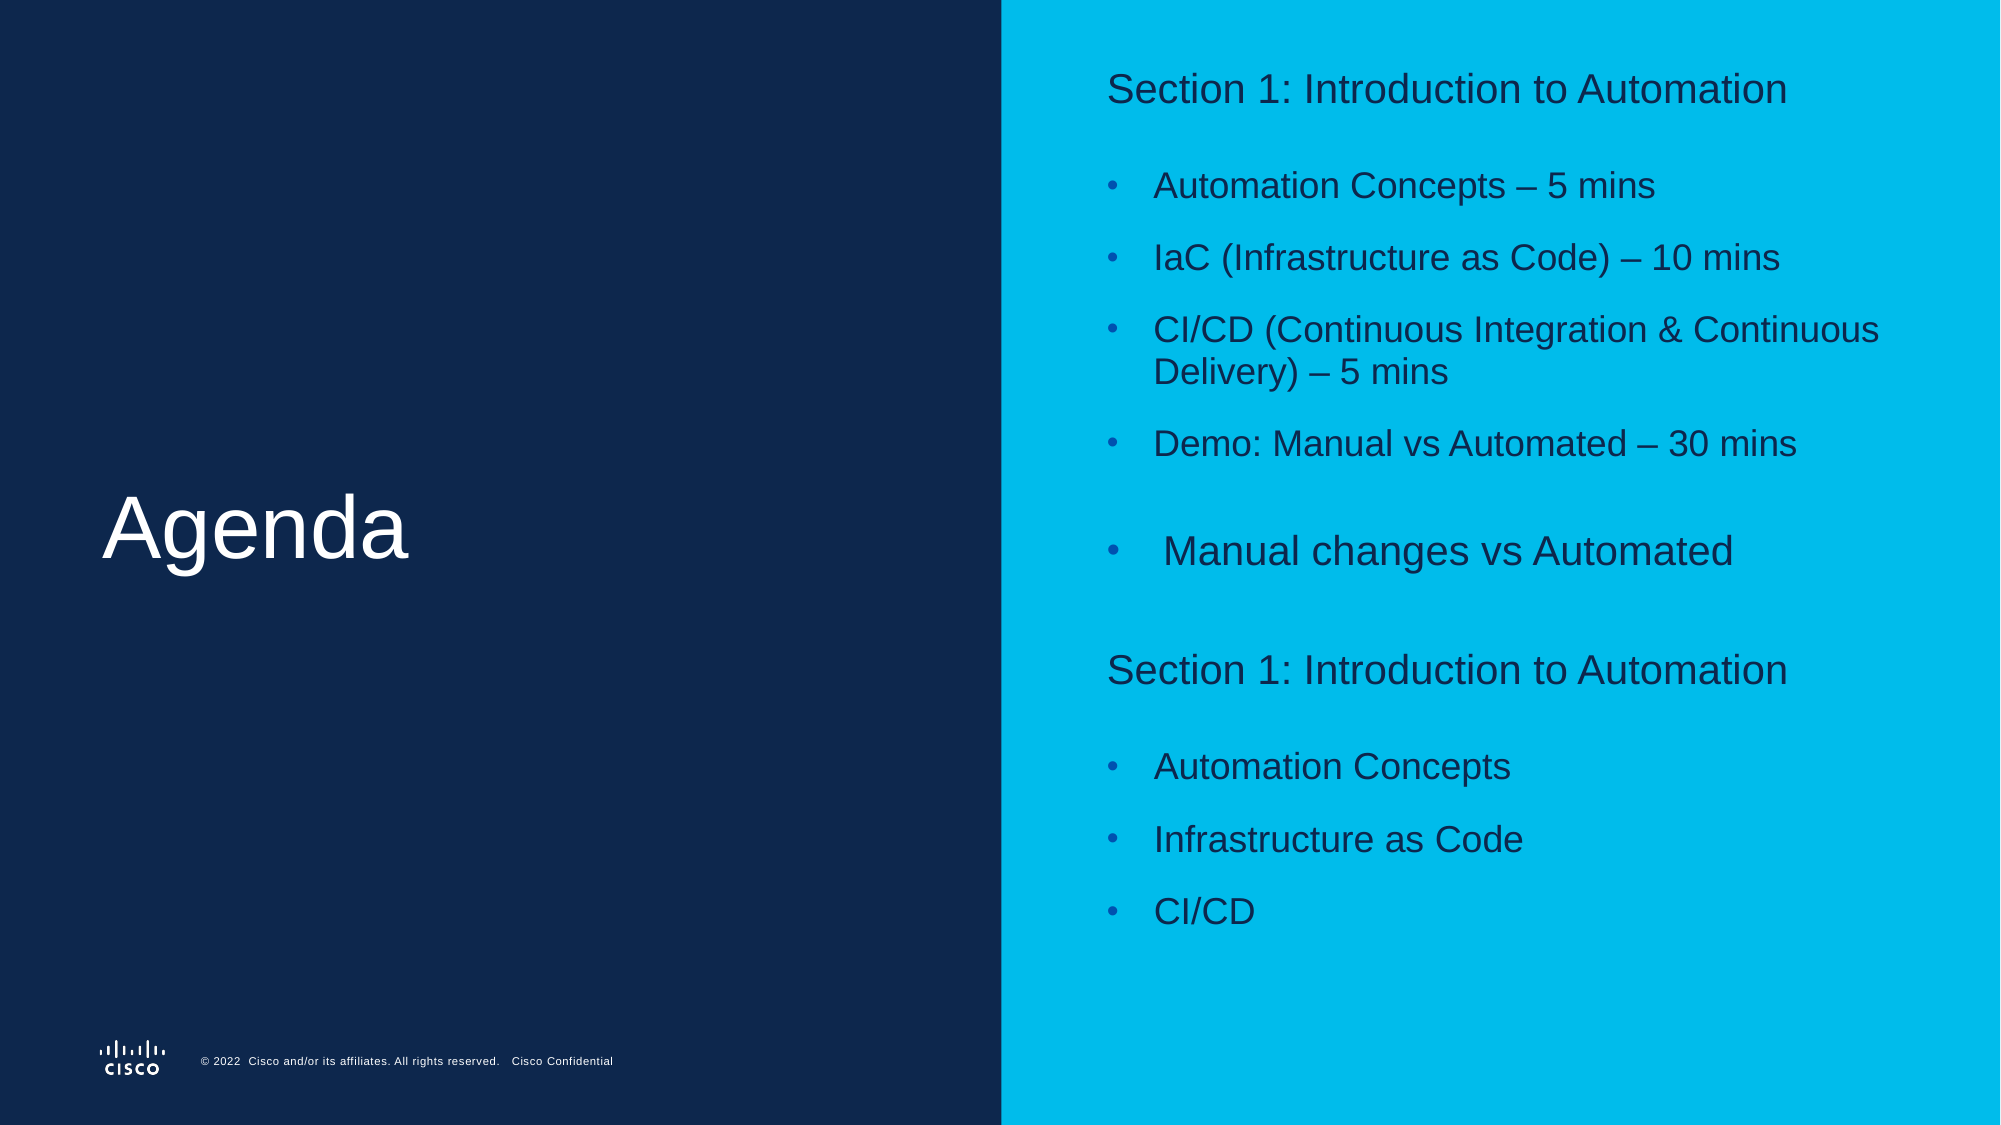

Section 1: Introduction to Automation

Automation Concepts – 5 mins
IaC (Infrastructure as Code) – 10 mins
CI/CD (Continuous Integration & Continuous Delivery) – 5 mins
Demo: Manual vs Automated – 30 mins
# Agenda
Manual changes vs Automated
Section 1: Introduction to Automation
Automation Concepts
Infrastructure as Code
CI/CD